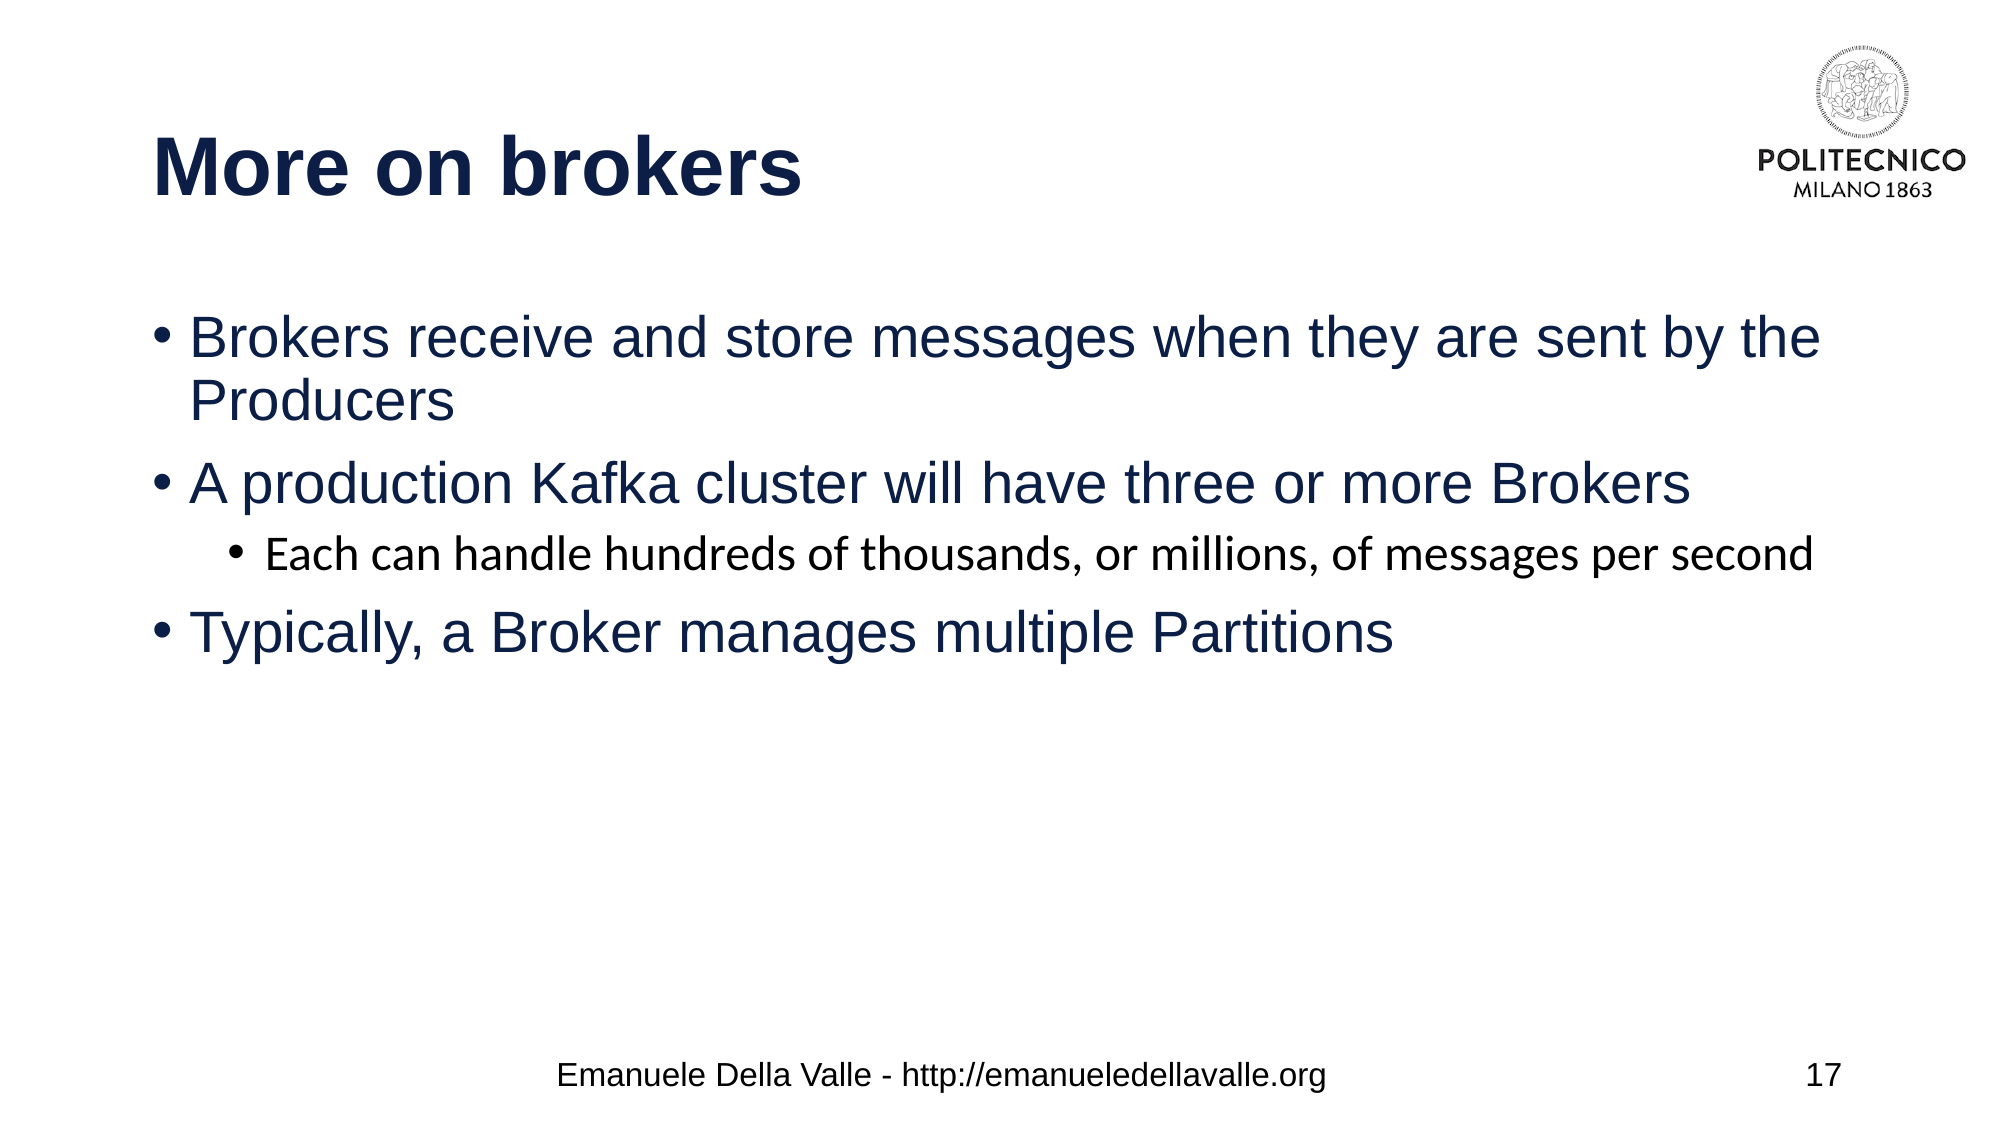

# More on brokers
Brokers receive and store messages when they are sent by the Producers
A production Kafka cluster will have three or more Brokers
Each can handle hundreds of thousands, or millions, of messages per second
Typically, a Broker manages multiple Partitions

Emanuele Della Valle - http://emanueledellavalle.org
17